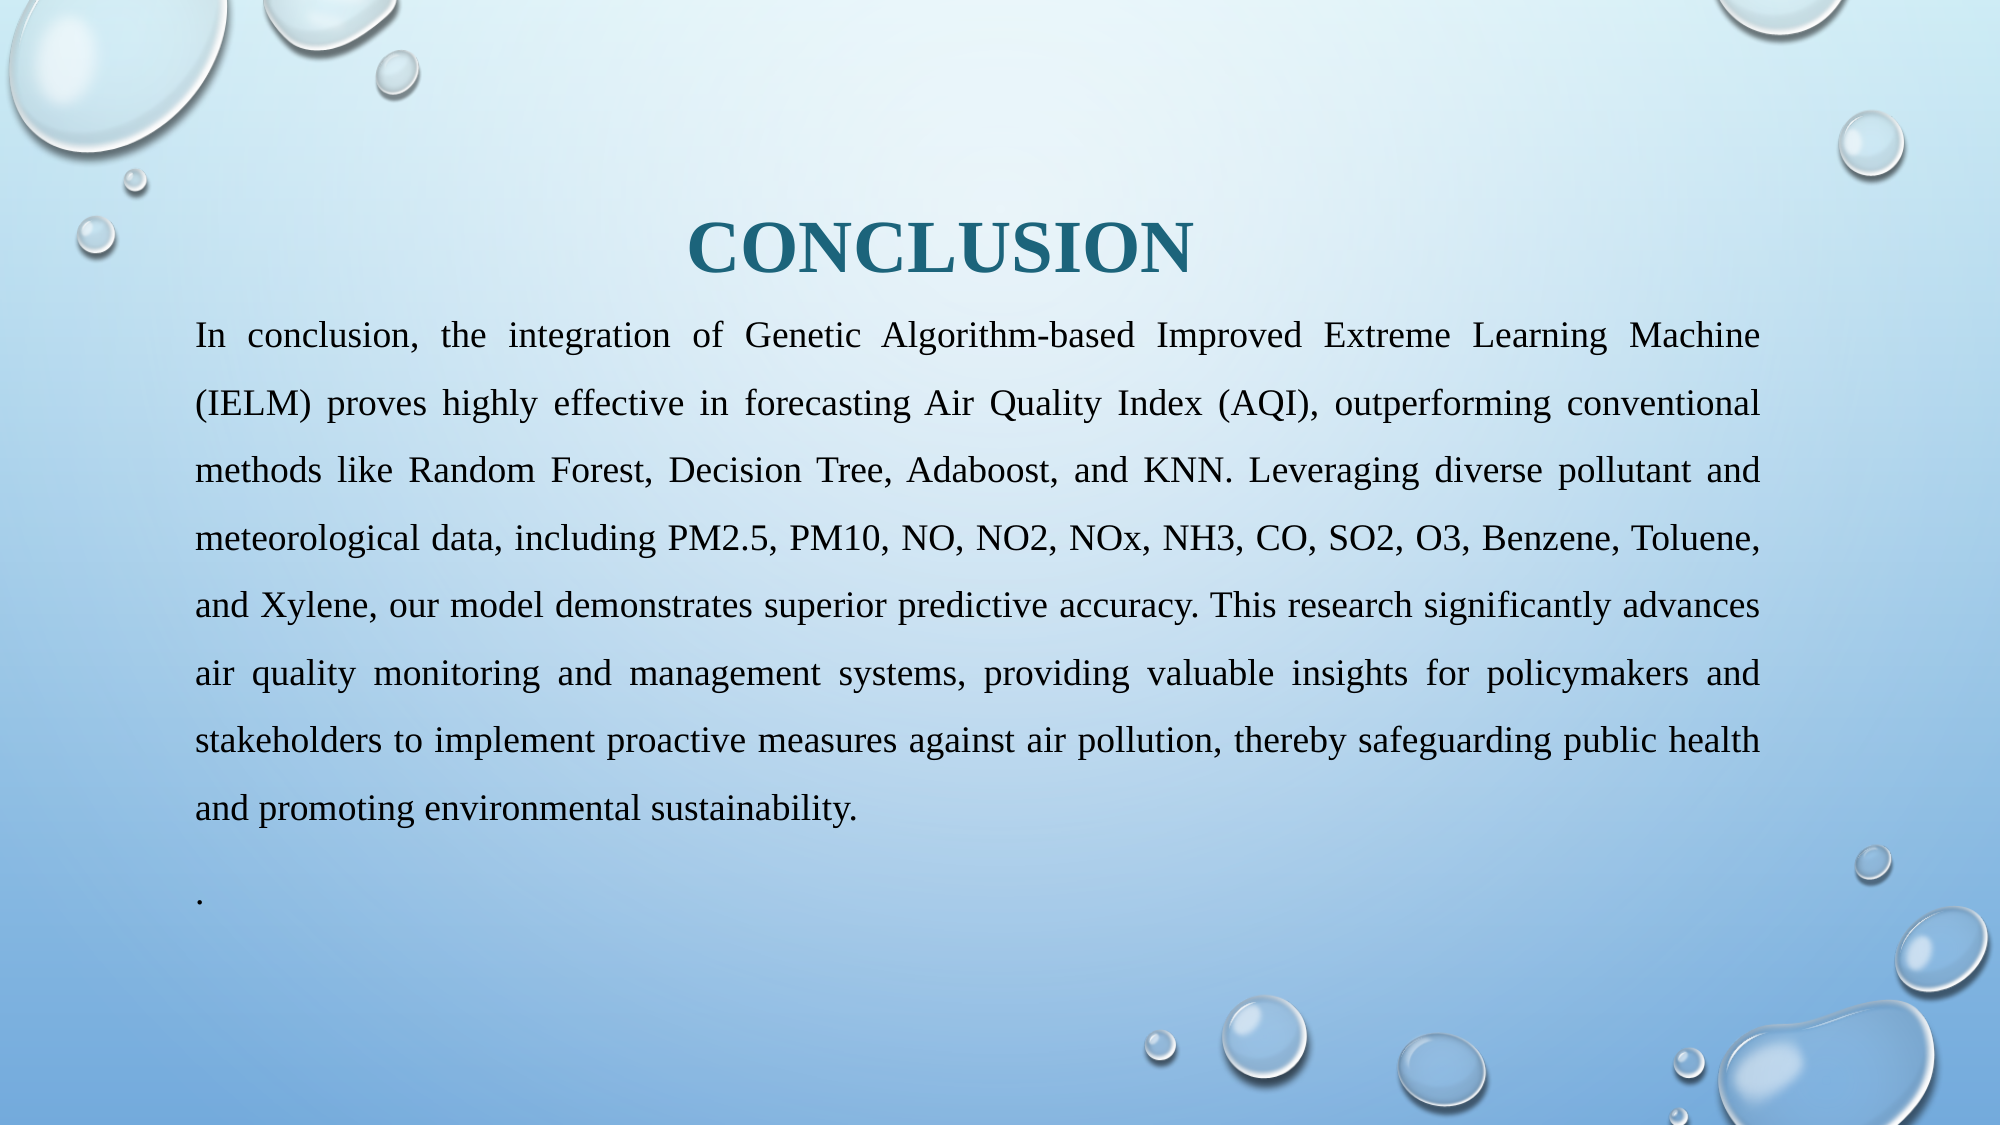

CONCLUSION
In conclusion, the integration of Genetic Algorithm-based Improved Extreme Learning Machine (IELM) proves highly effective in forecasting Air Quality Index (AQI), outperforming conventional methods like Random Forest, Decision Tree, Adaboost, and KNN. Leveraging diverse pollutant and meteorological data, including PM2.5, PM10, NO, NO2, NOx, NH3, CO, SO2, O3, Benzene, Toluene, and Xylene, our model demonstrates superior predictive accuracy. This research significantly advances air quality monitoring and management systems, providing valuable insights for policymakers and stakeholders to implement proactive measures against air pollution, thereby safeguarding public health and promoting environmental sustainability.
.